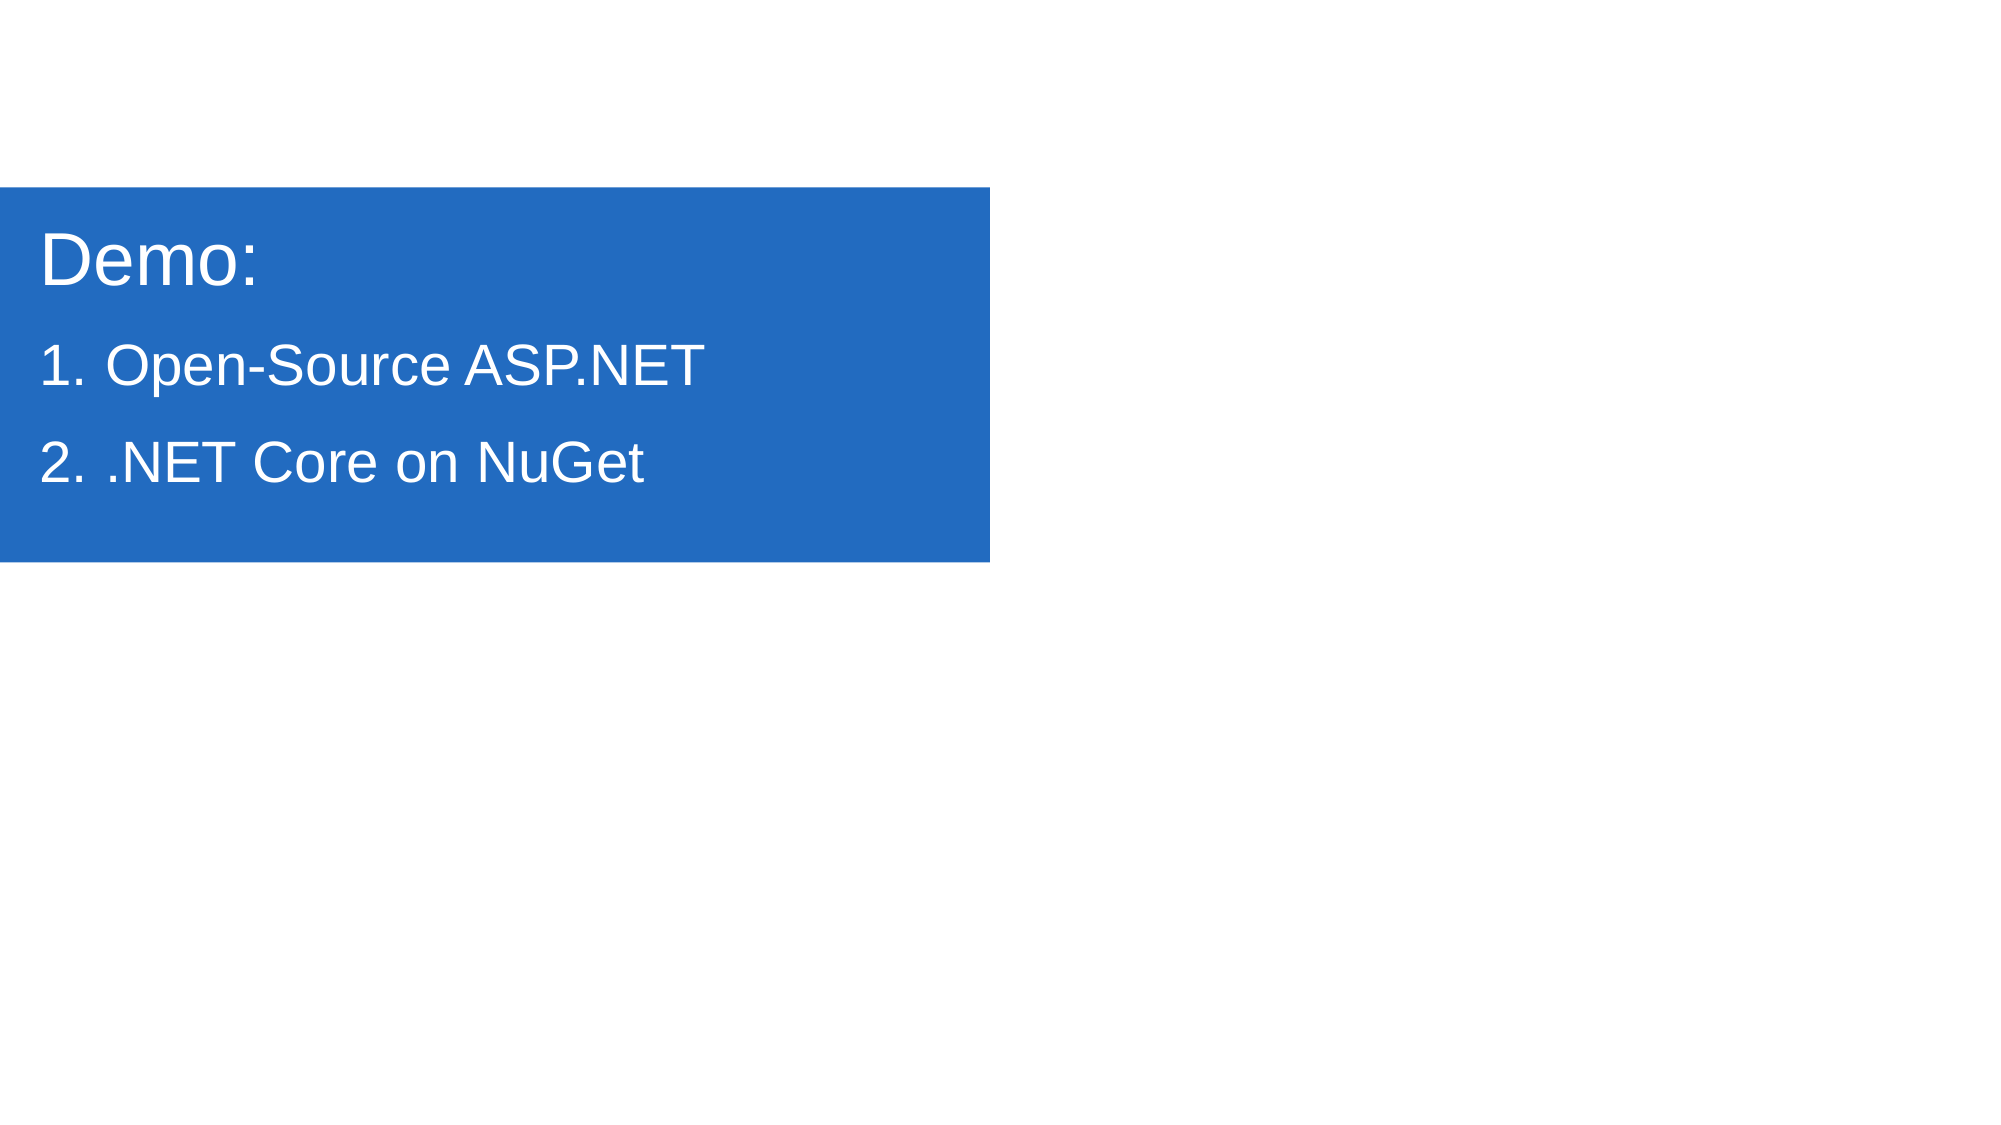

Demo:
Open-Source ASP.NET
.NET Core on NuGet